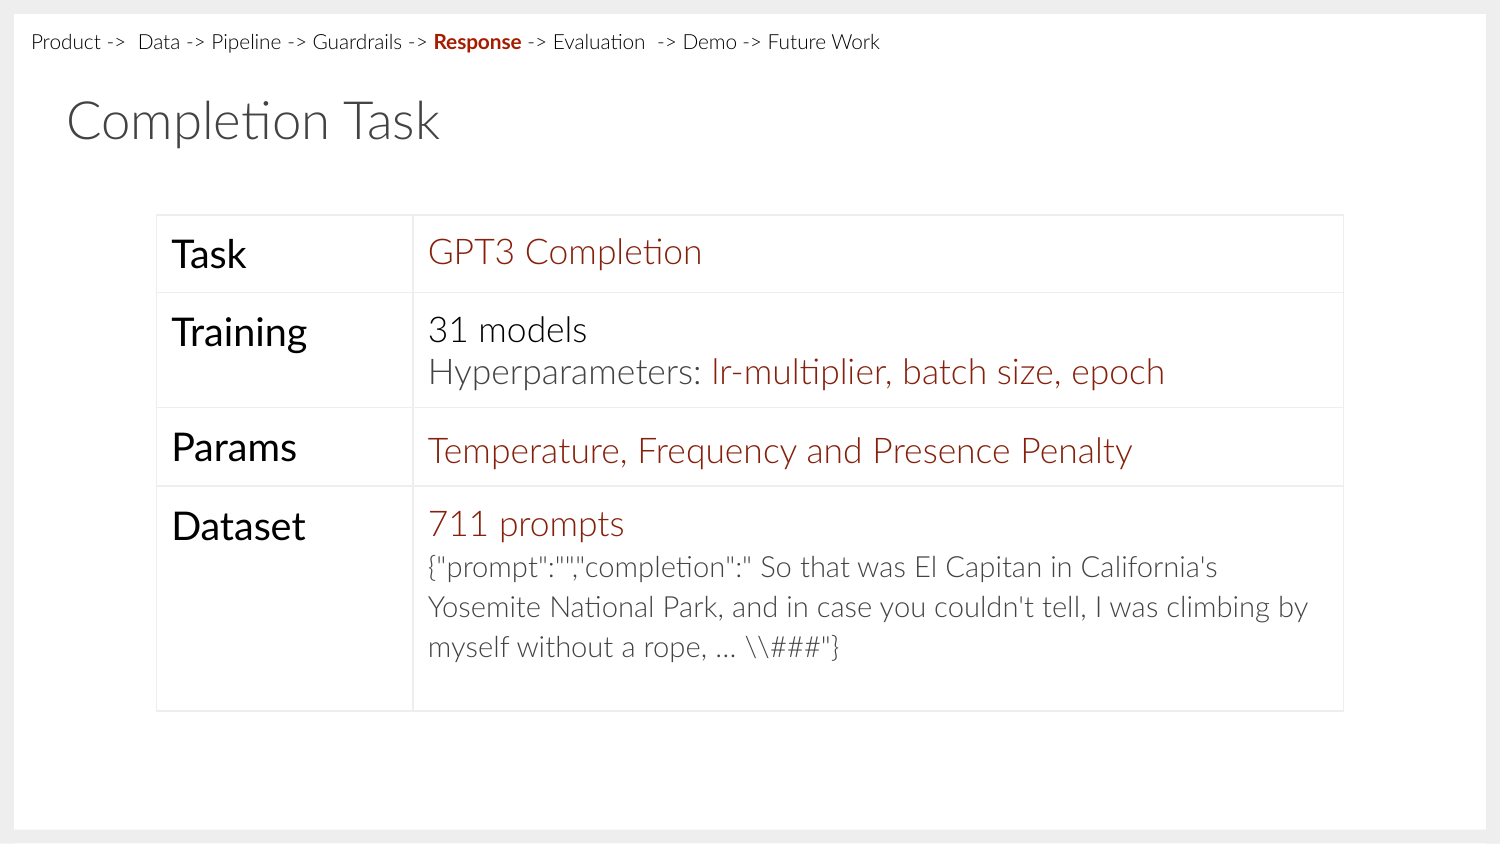

Product ->  Data -> Pipeline -> Guardrails -> Response -> Evaluation  -> Demo -> Future Work
# Completion Task

| Task | GPT3 Completion |
| --- | --- |
| Training | 31 models Hyperparameters: lr-multiplier, batch size, epoch |
| Params | Temperature, Frequency and Presence Penalty |
| Dataset | 711 prompts {"prompt":"","completion":" So that was El Capitan in California's Yosemite National Park, and in case you couldn't tell, I was climbing by myself without a rope, … \\###"} |